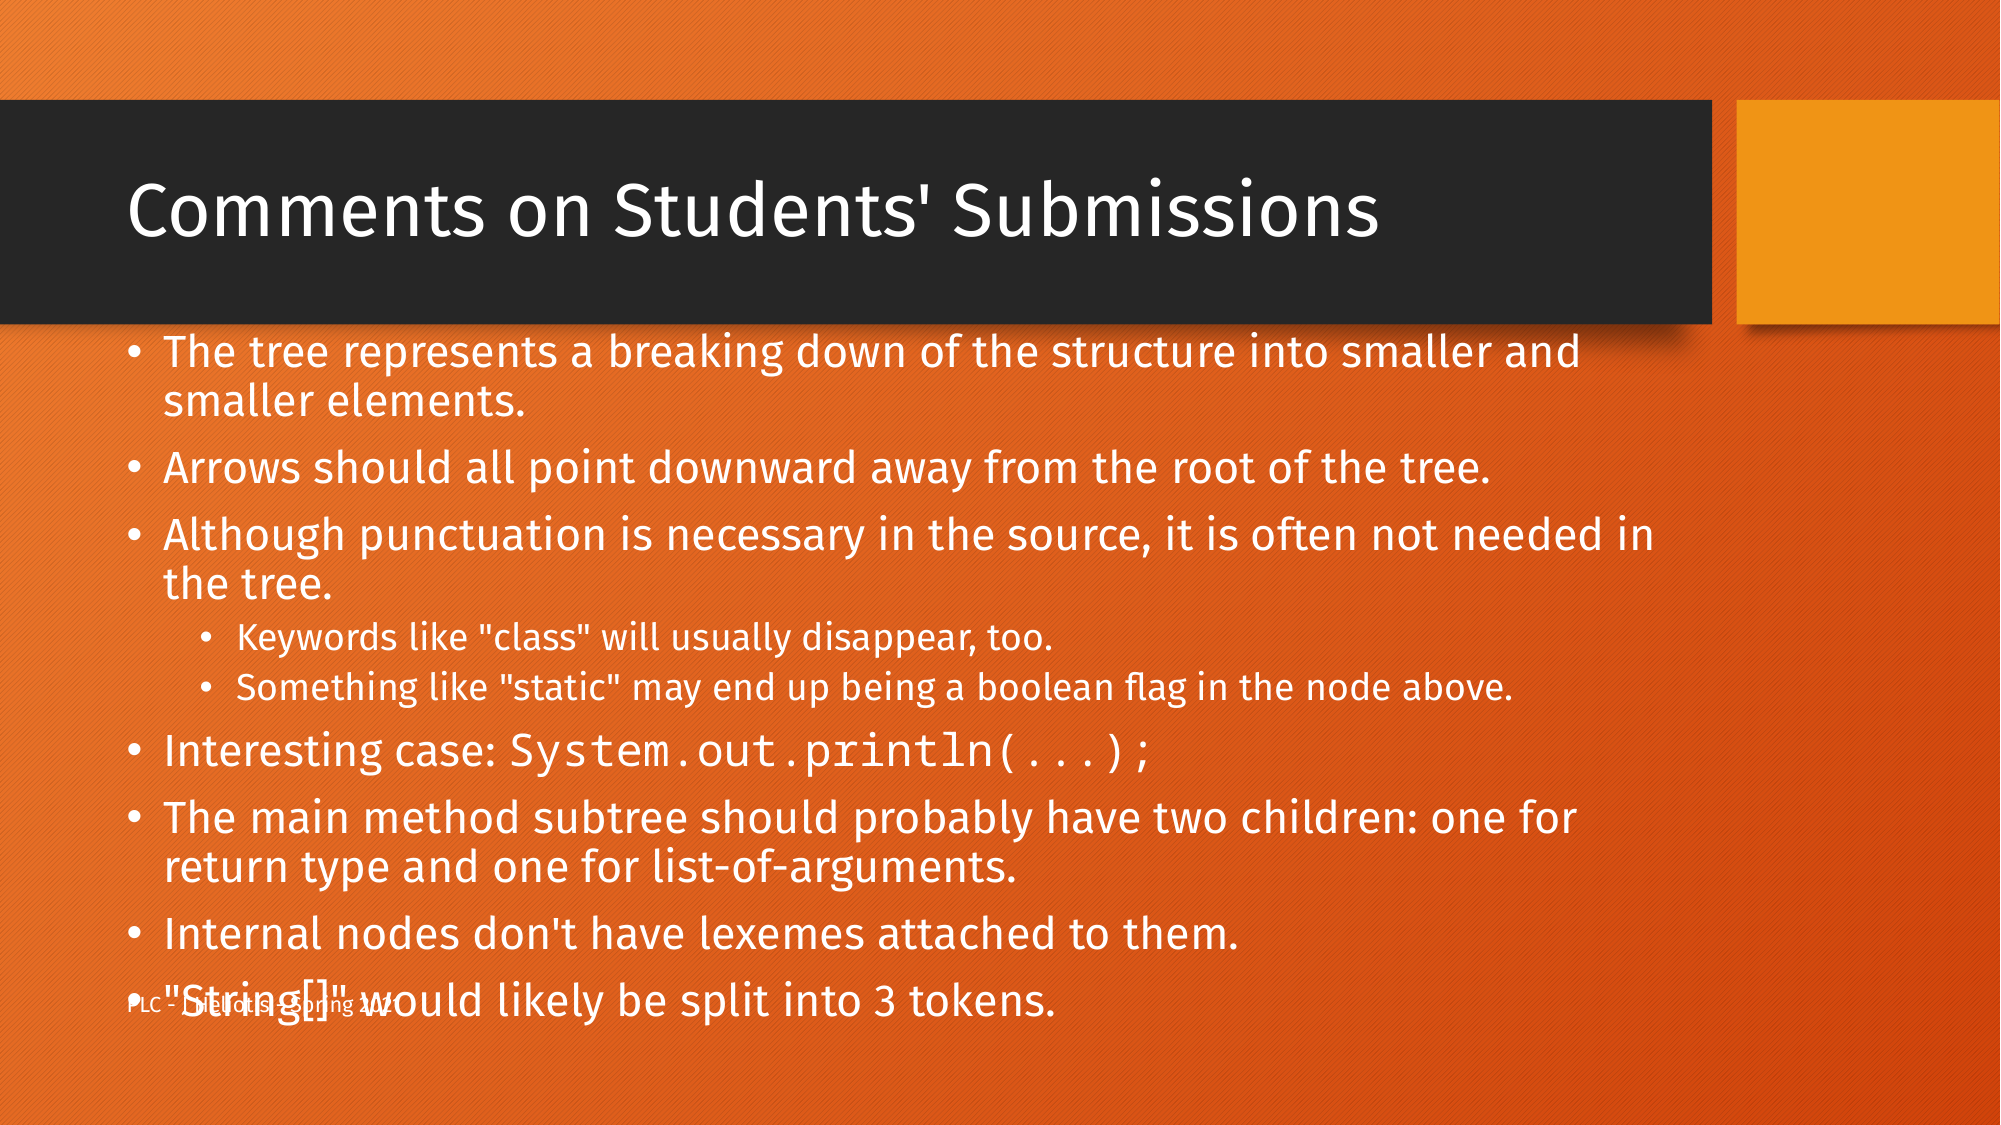

# Comments on Students' Submissions
The tree represents a breaking down of the structure into smaller and smaller elements.
Arrows should all point downward away from the root of the tree.
Although punctuation is necessary in the source, it is often not needed in the tree.
Keywords like "class" will usually disappear, too.
Something like "static" may end up being a boolean flag in the node above.
Interesting case: System.out.println(...);
The main method subtree should probably have two children: one for return type and one for list-of-arguments.
Internal nodes don't have lexemes attached to them.
"String[]" would likely be split into 3 tokens.
PLC - J Heliotis - Spring 2021